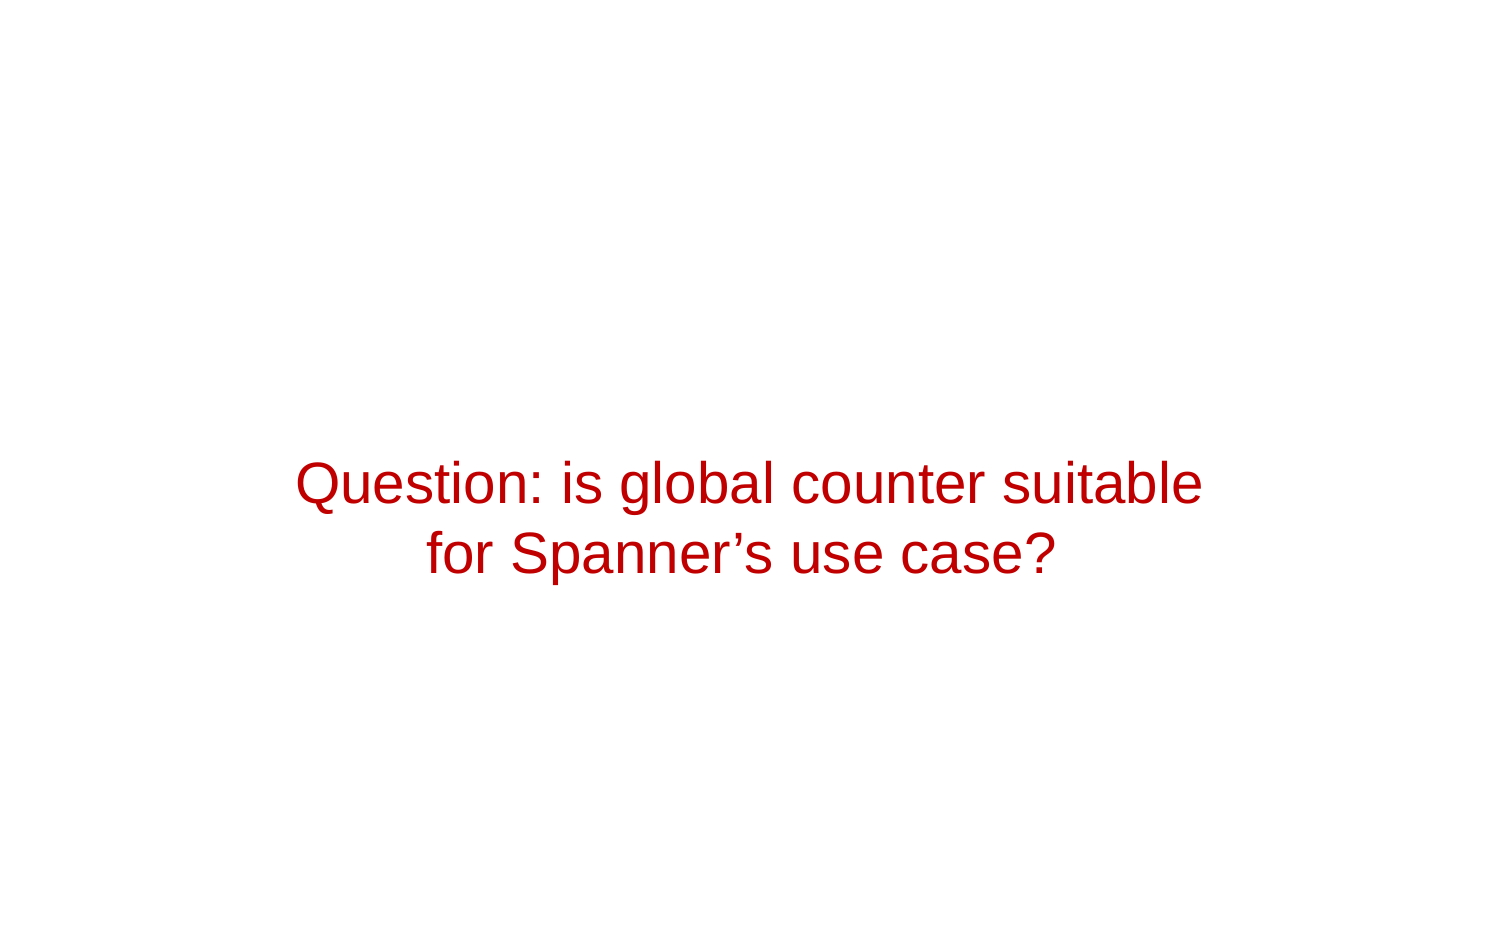

#
Question: is global counter suitable for Spanner’s use case?